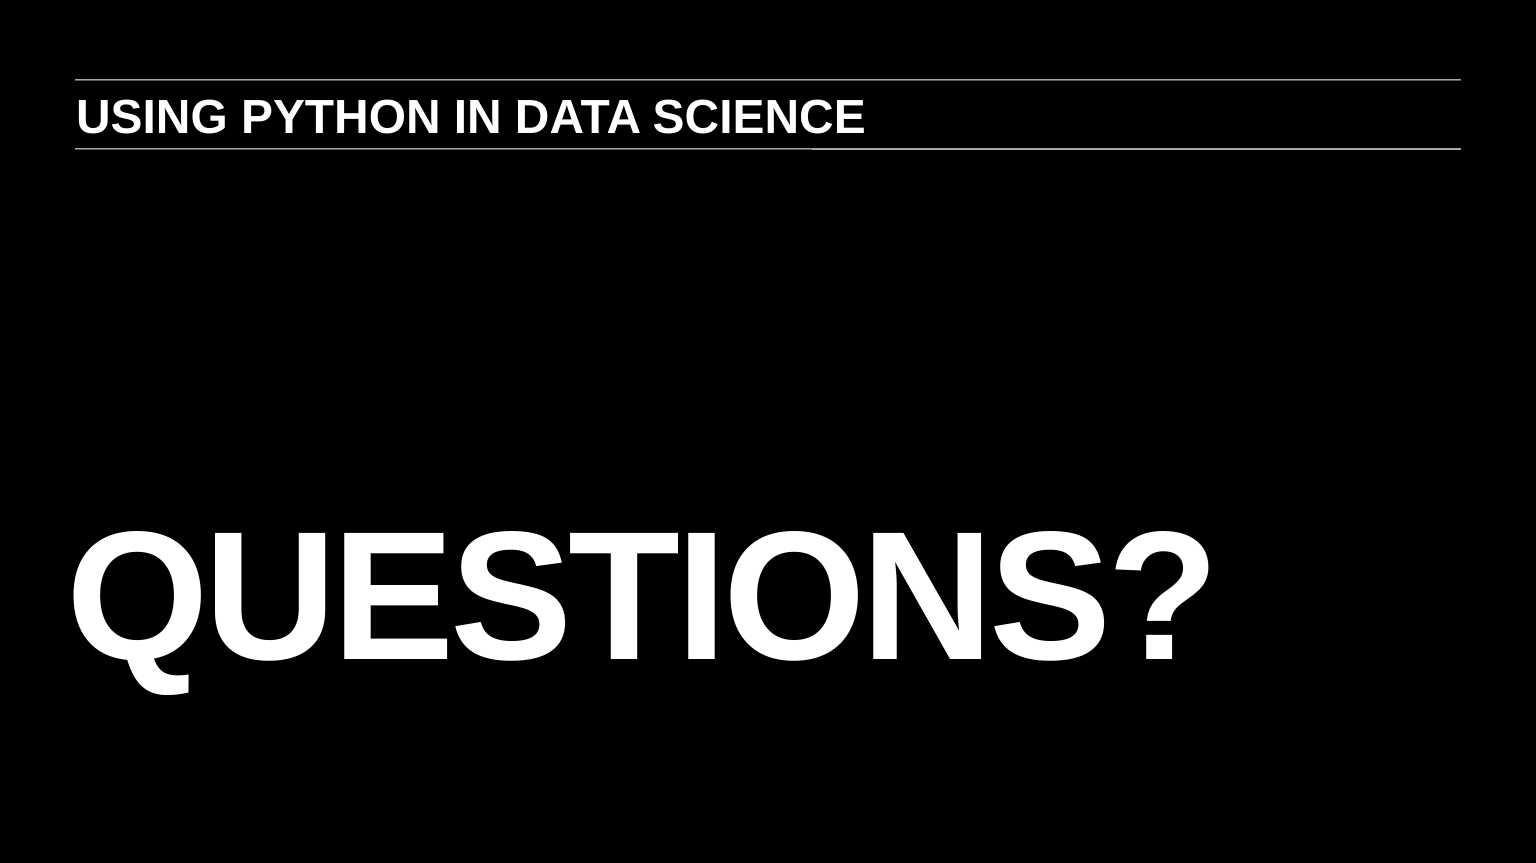

USING PYTHON IN DATA SCIENCE
# Questions?